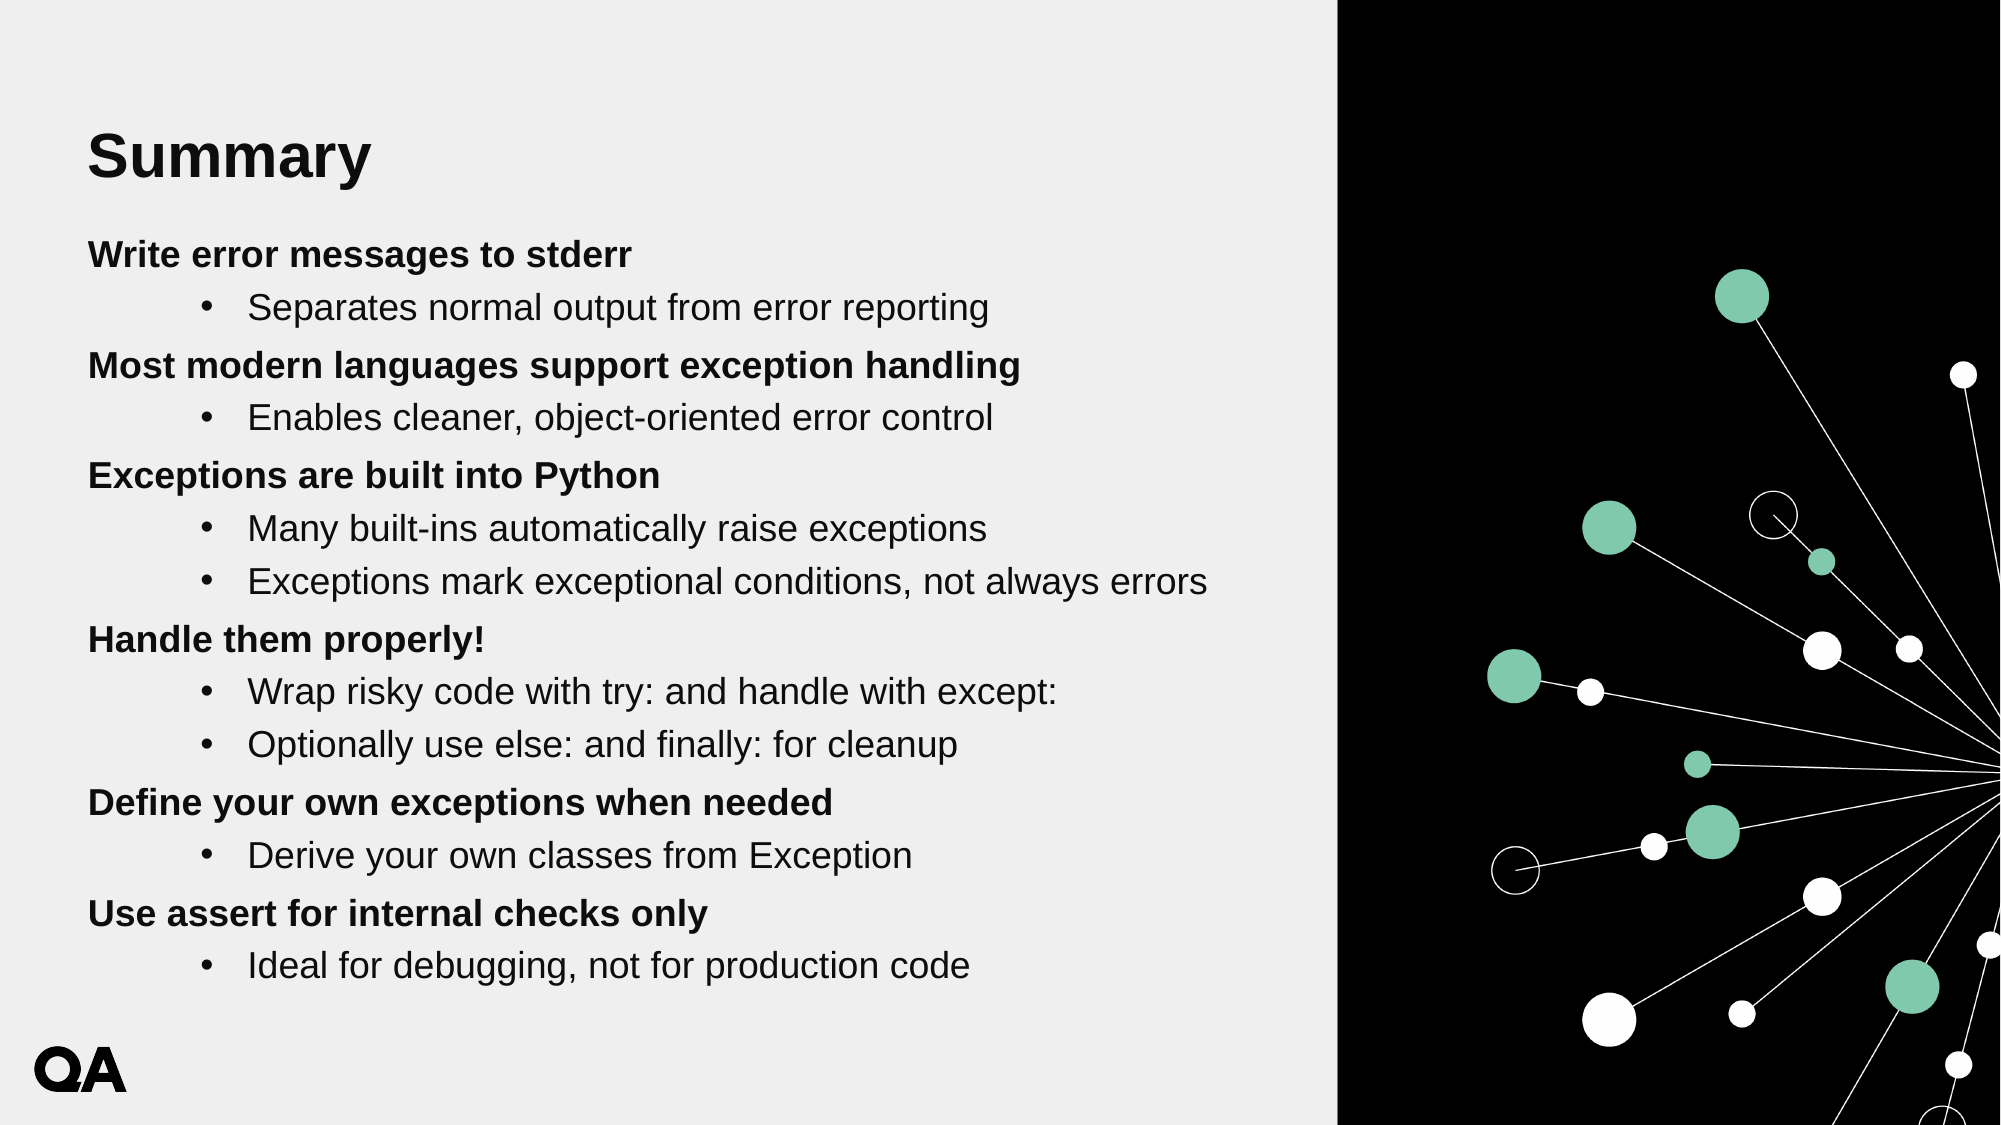

# Summary
Write error messages to stderr
Separates normal output from error reporting
Most modern languages support exception handling
Enables cleaner, object-oriented error control
Exceptions are built into Python
Many built-ins automatically raise exceptions
Exceptions mark exceptional conditions, not always errors
Handle them properly!
Wrap risky code with try: and handle with except:
Optionally use else: and finally: for cleanup
Define your own exceptions when needed
Derive your own classes from Exception
Use assert for internal checks only
Ideal for debugging, not for production code